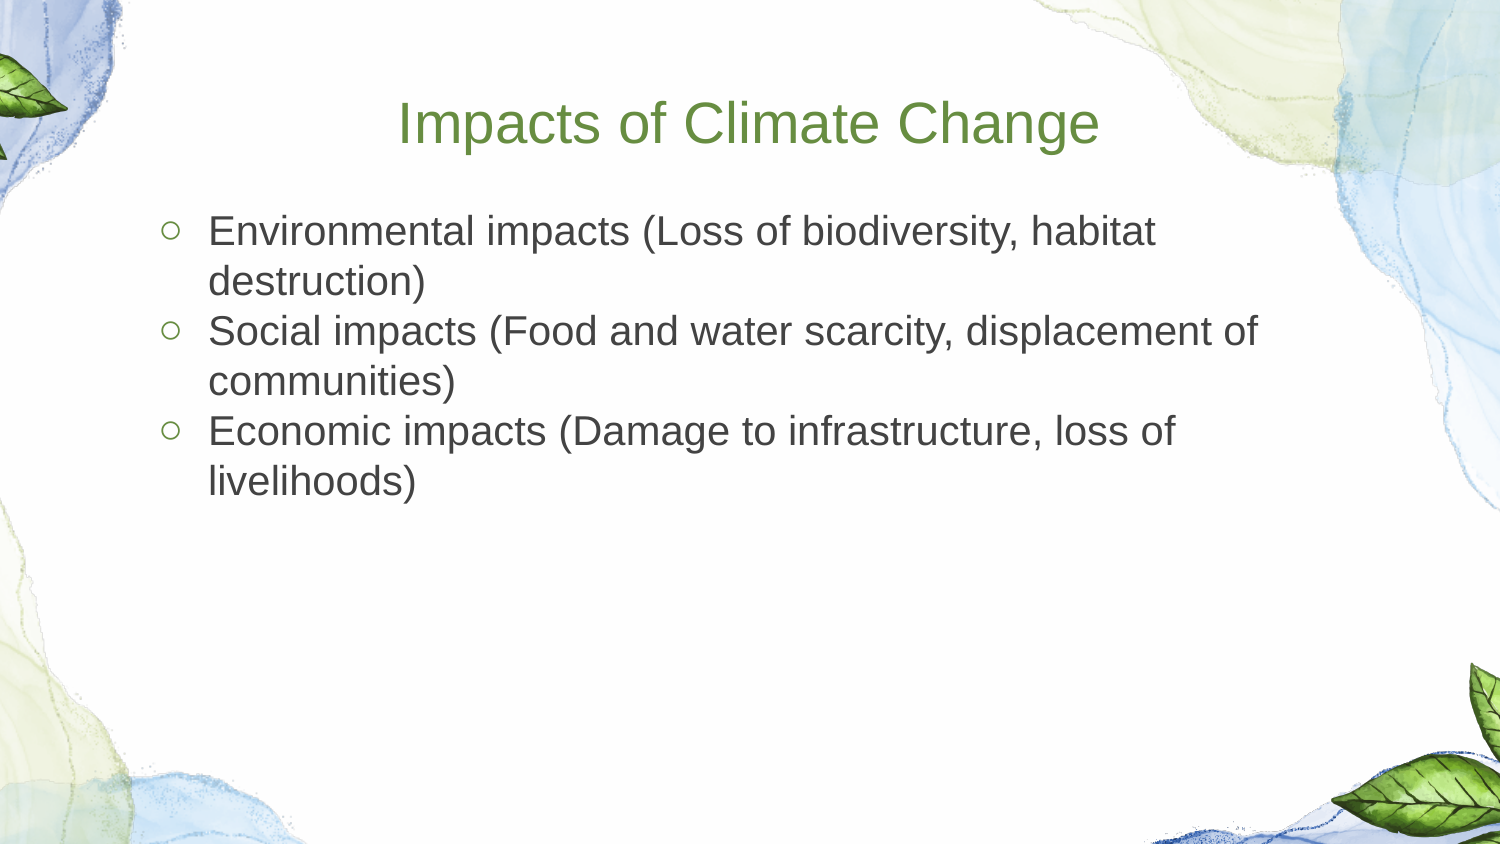

# Impacts of Climate Change
Environmental impacts (Loss of biodiversity, habitat destruction)
Social impacts (Food and water scarcity, displacement of communities)
Economic impacts (Damage to infrastructure, loss of livelihoods)